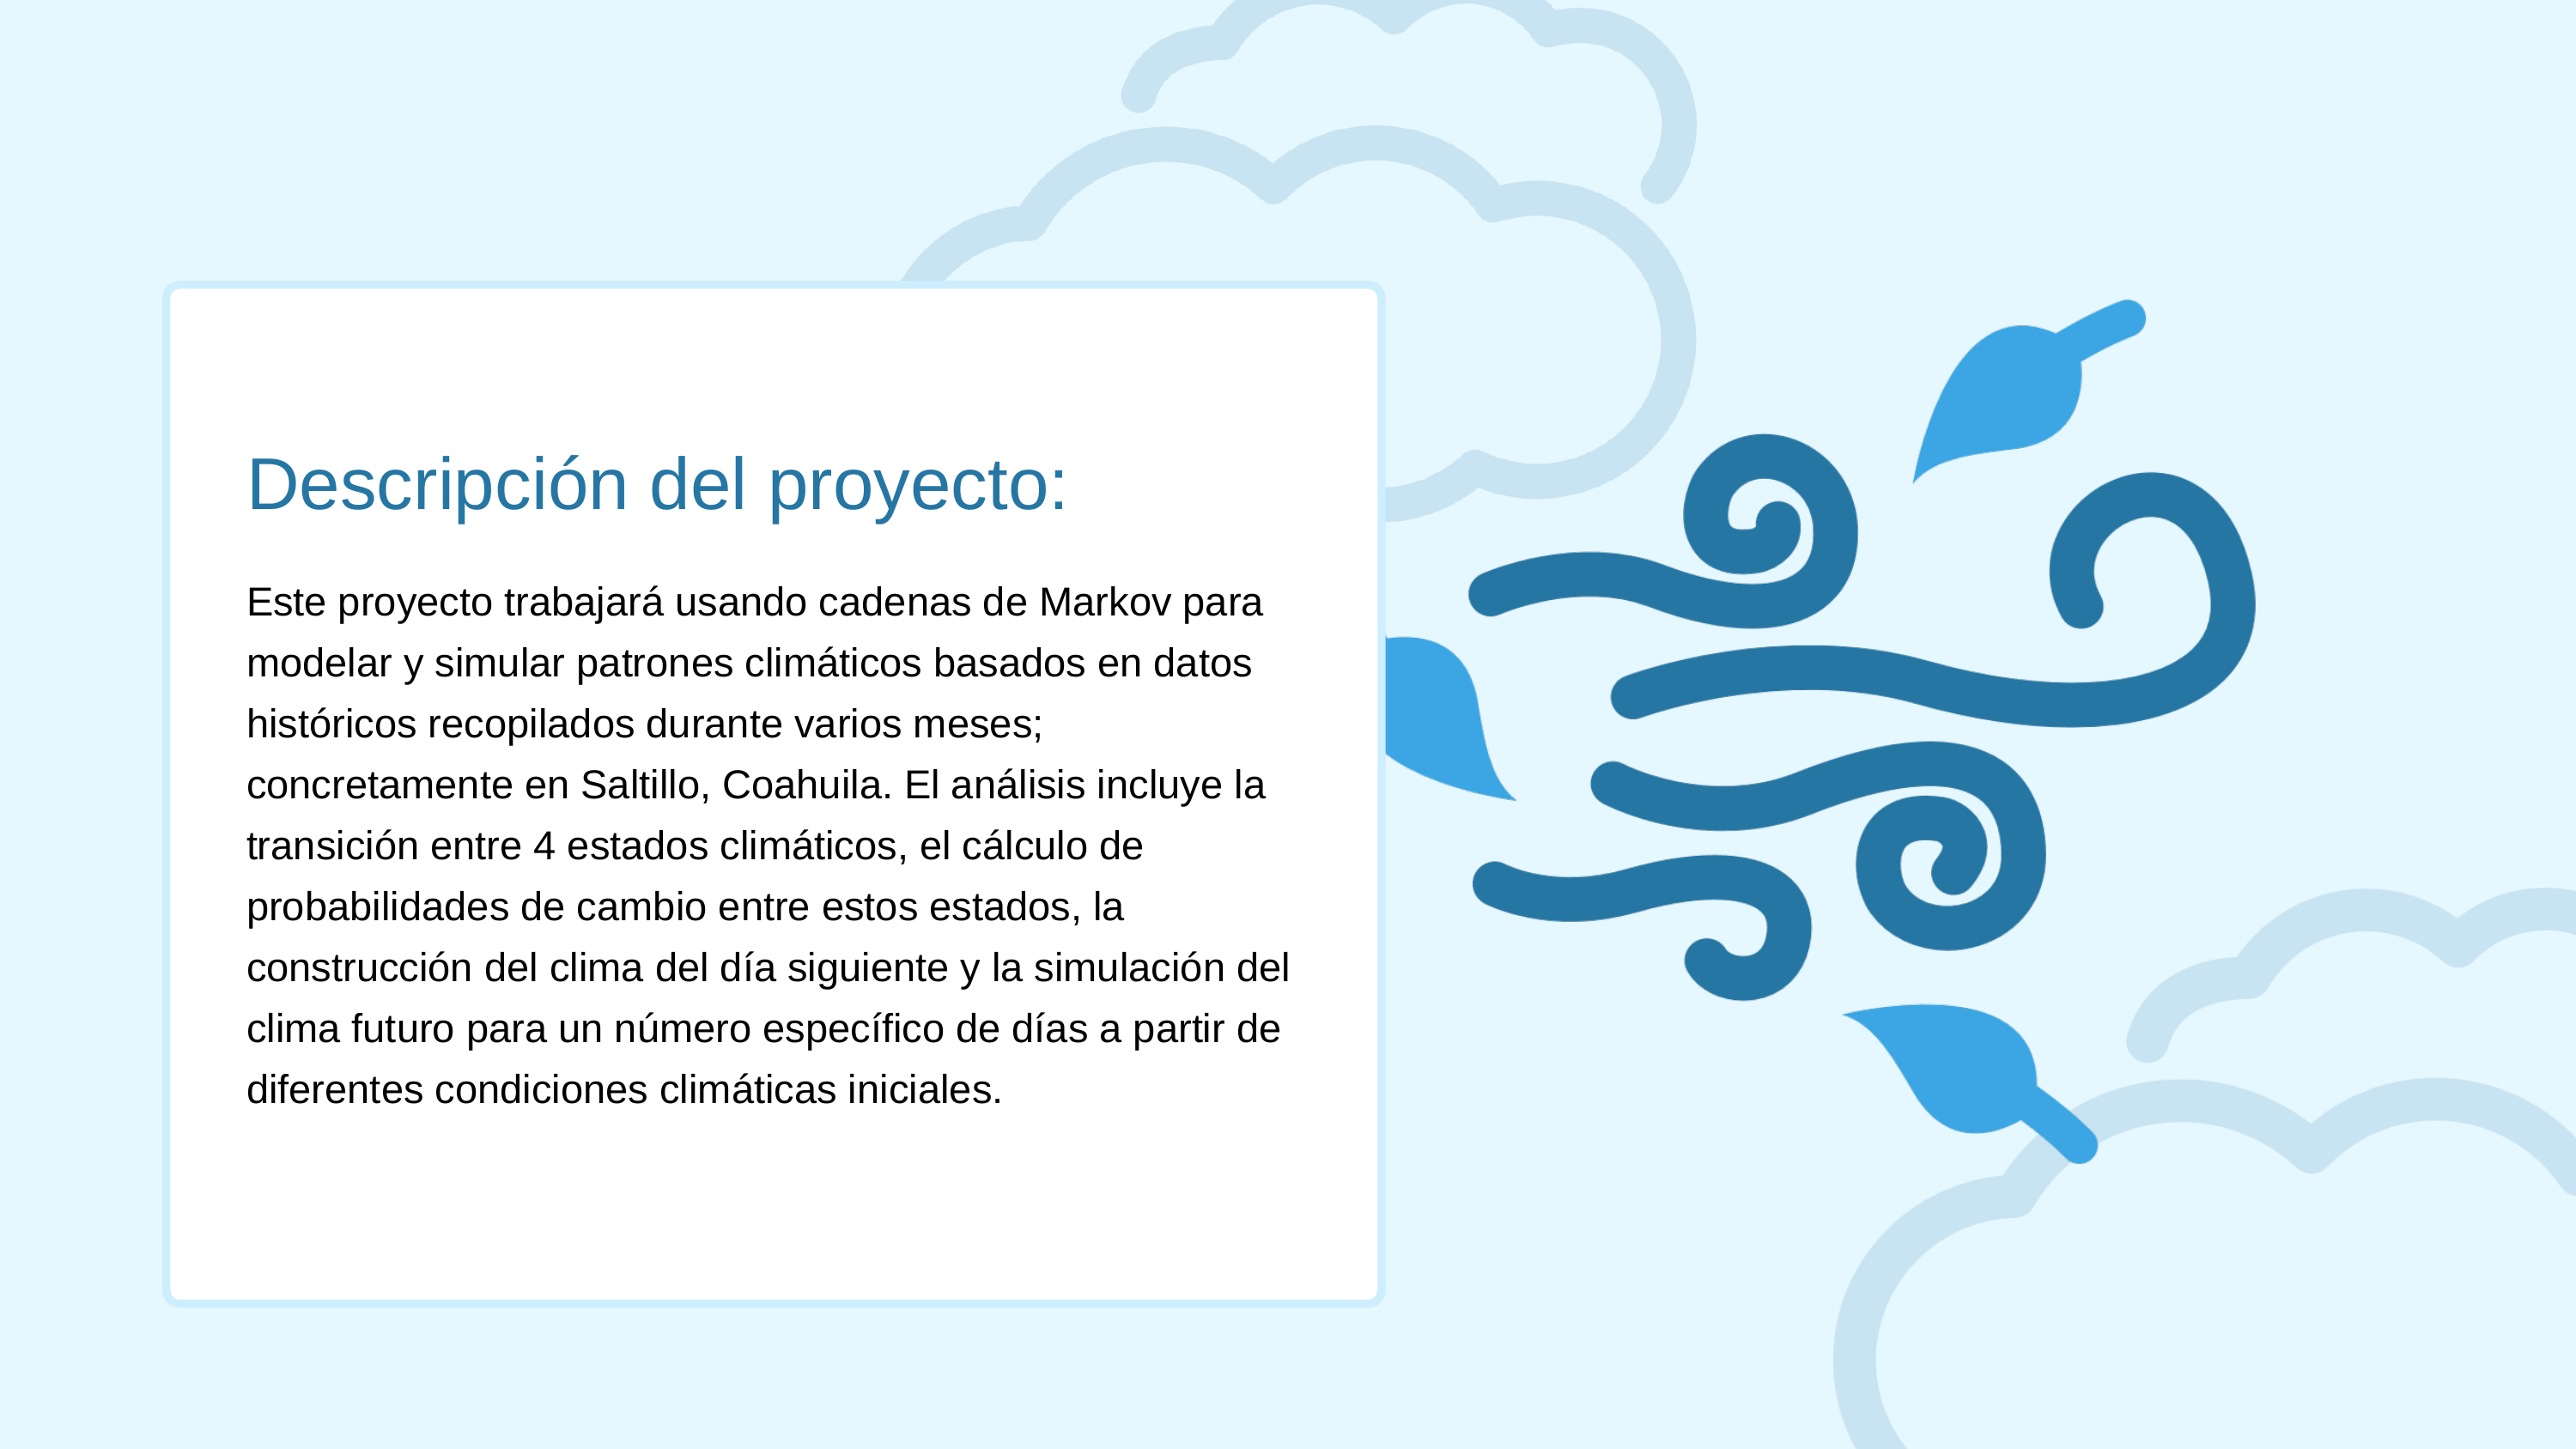

Descripción del proyecto:
Este proyecto trabajará usando cadenas de Markov para modelar y simular patrones climáticos basados en datos históricos recopilados durante varios meses; concretamente en Saltillo, Coahuila. El análisis incluye la transición entre 4 estados climáticos, el cálculo de probabilidades de cambio entre estos estados, la construcción del clima del día siguiente y la simulación del clima futuro para un número específico de días a partir de diferentes condiciones climáticas iniciales.